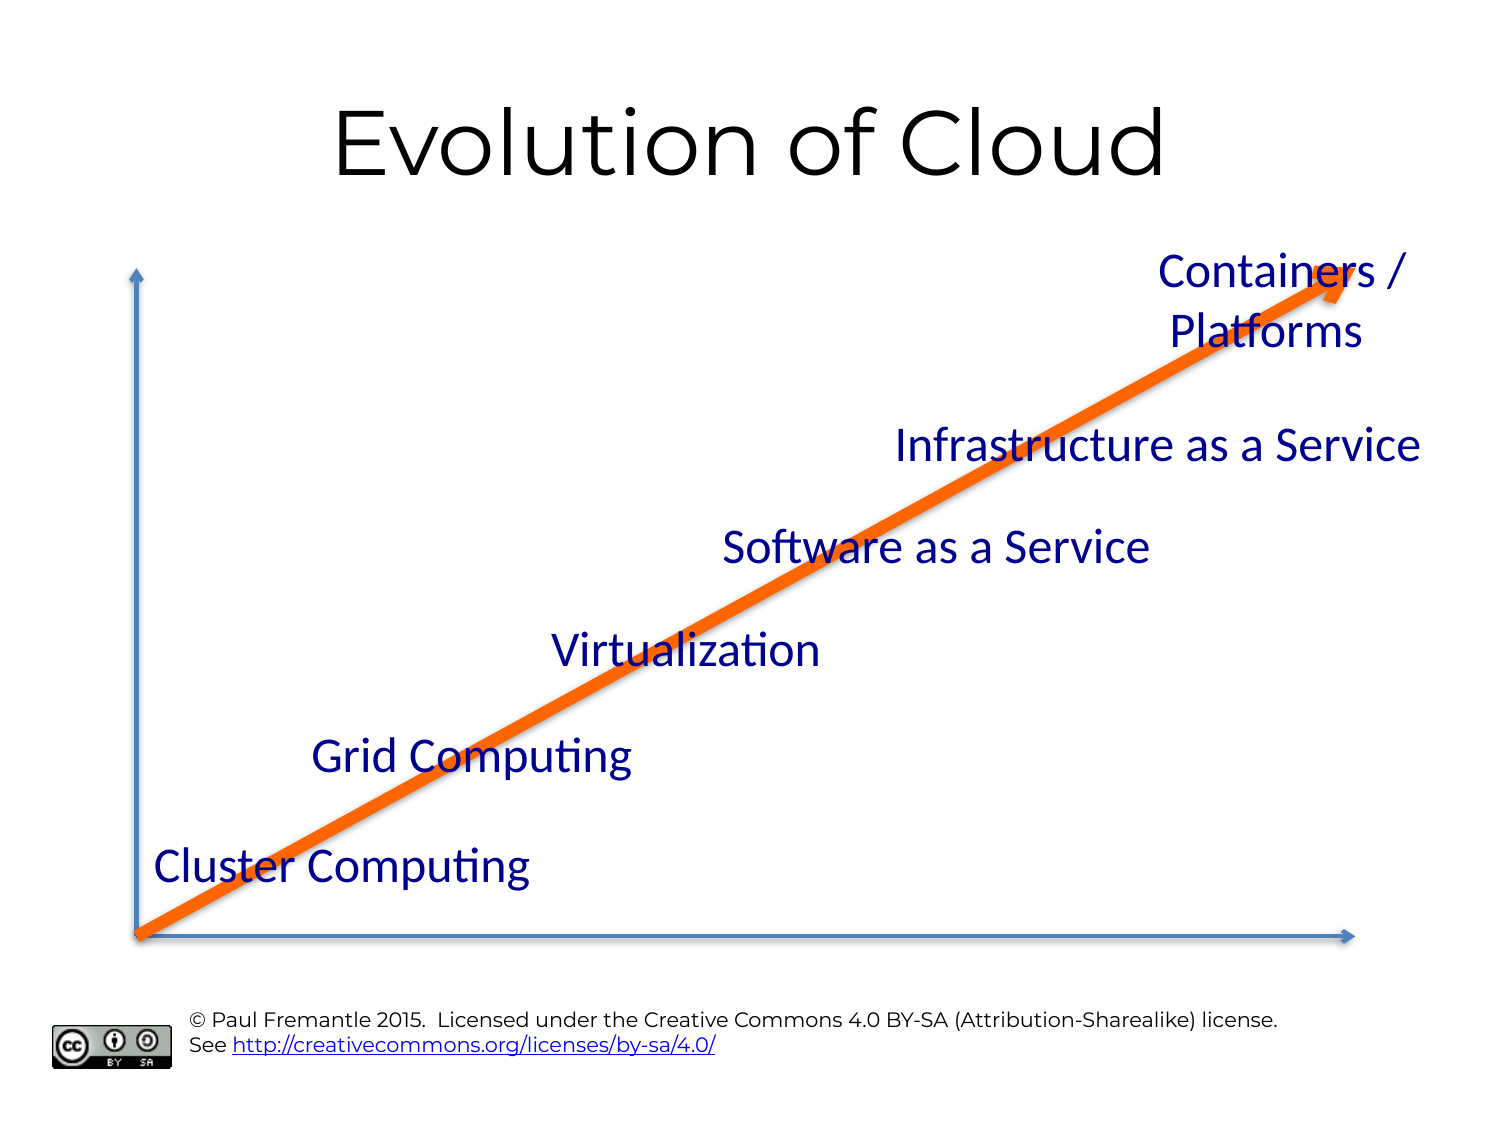

# Evolution of Cloud
Containers /
 Platforms
Infrastructure as a Service
Software as a Service
Virtualization
Grid Computing
Cluster Computing